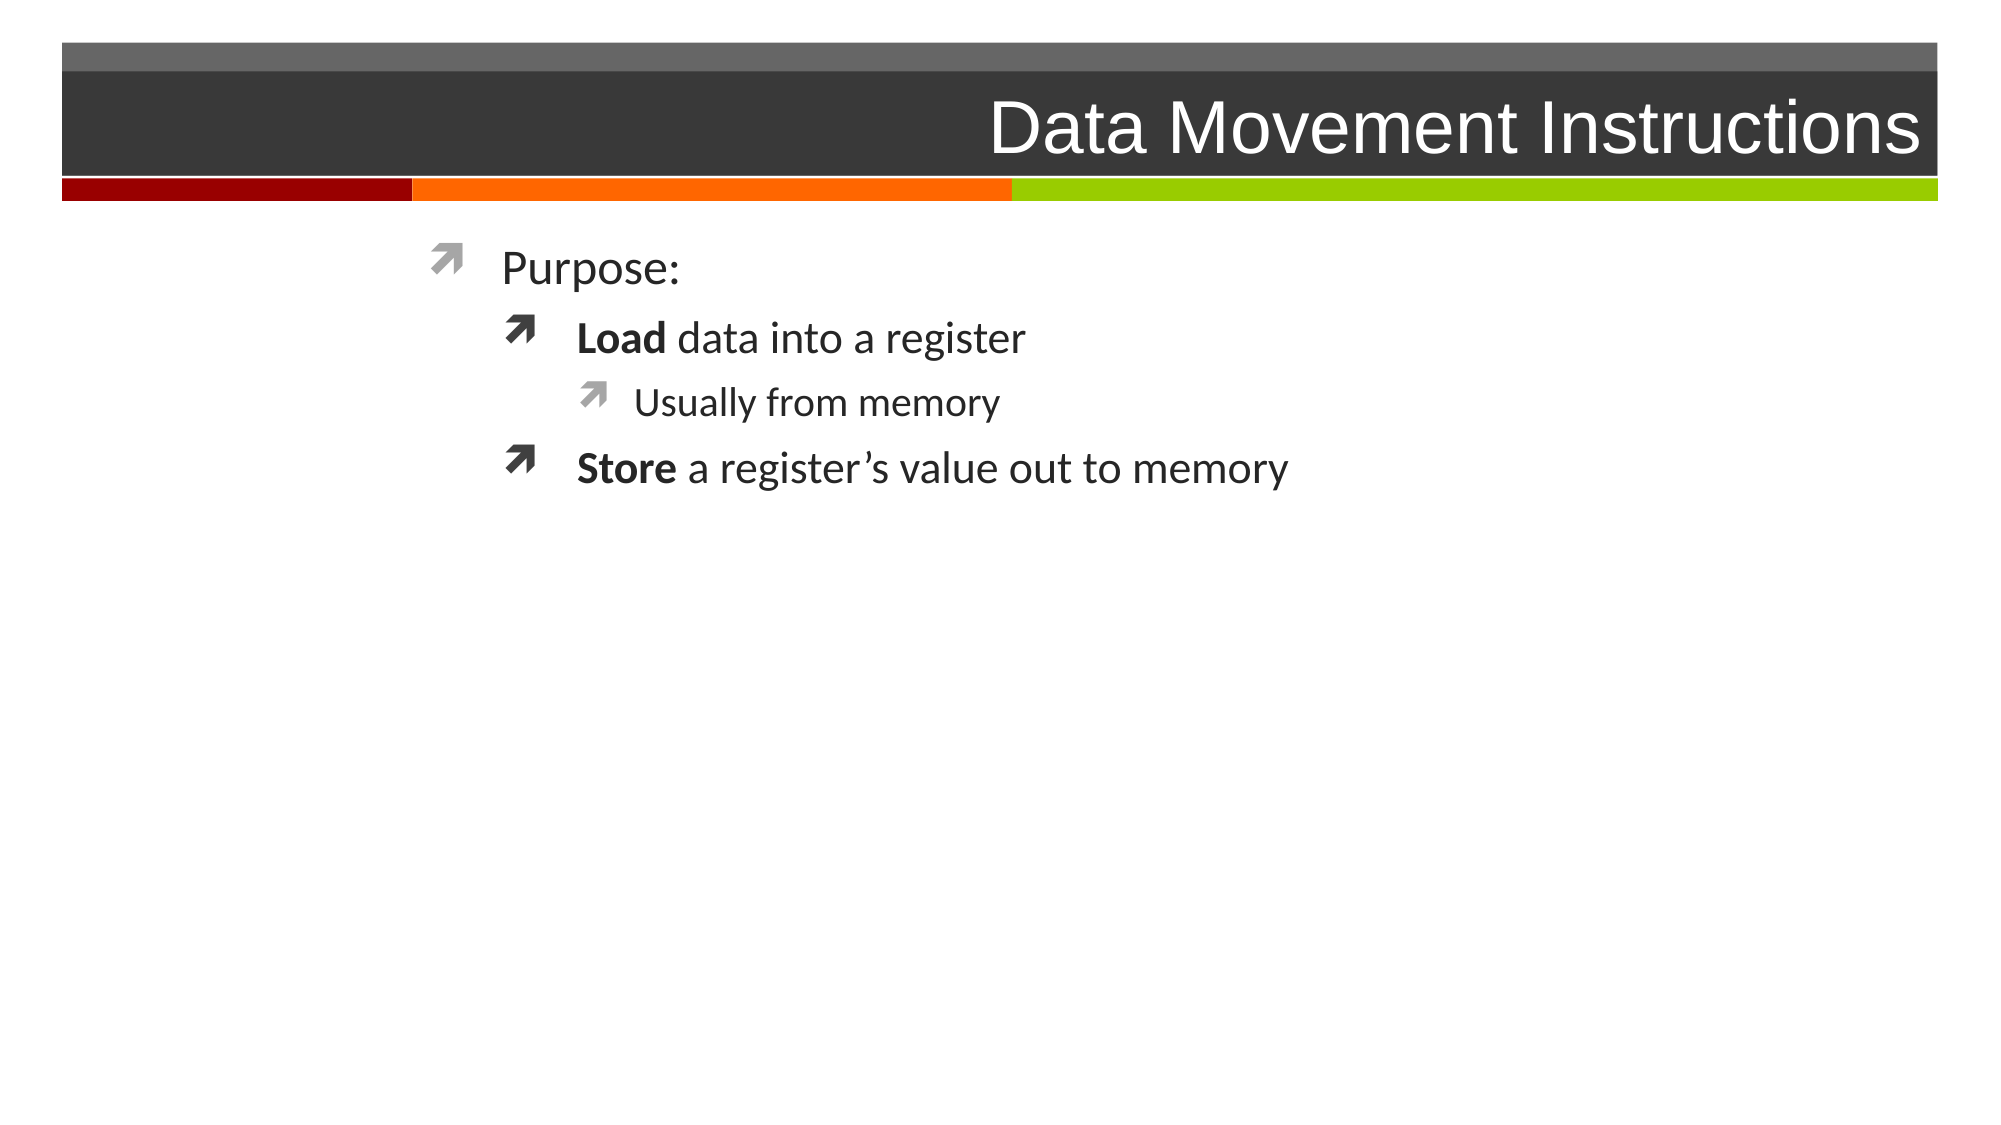

# Data Movement Instructions
Purpose:
Load data into a register
Usually from memory
Store a register’s value out to memory